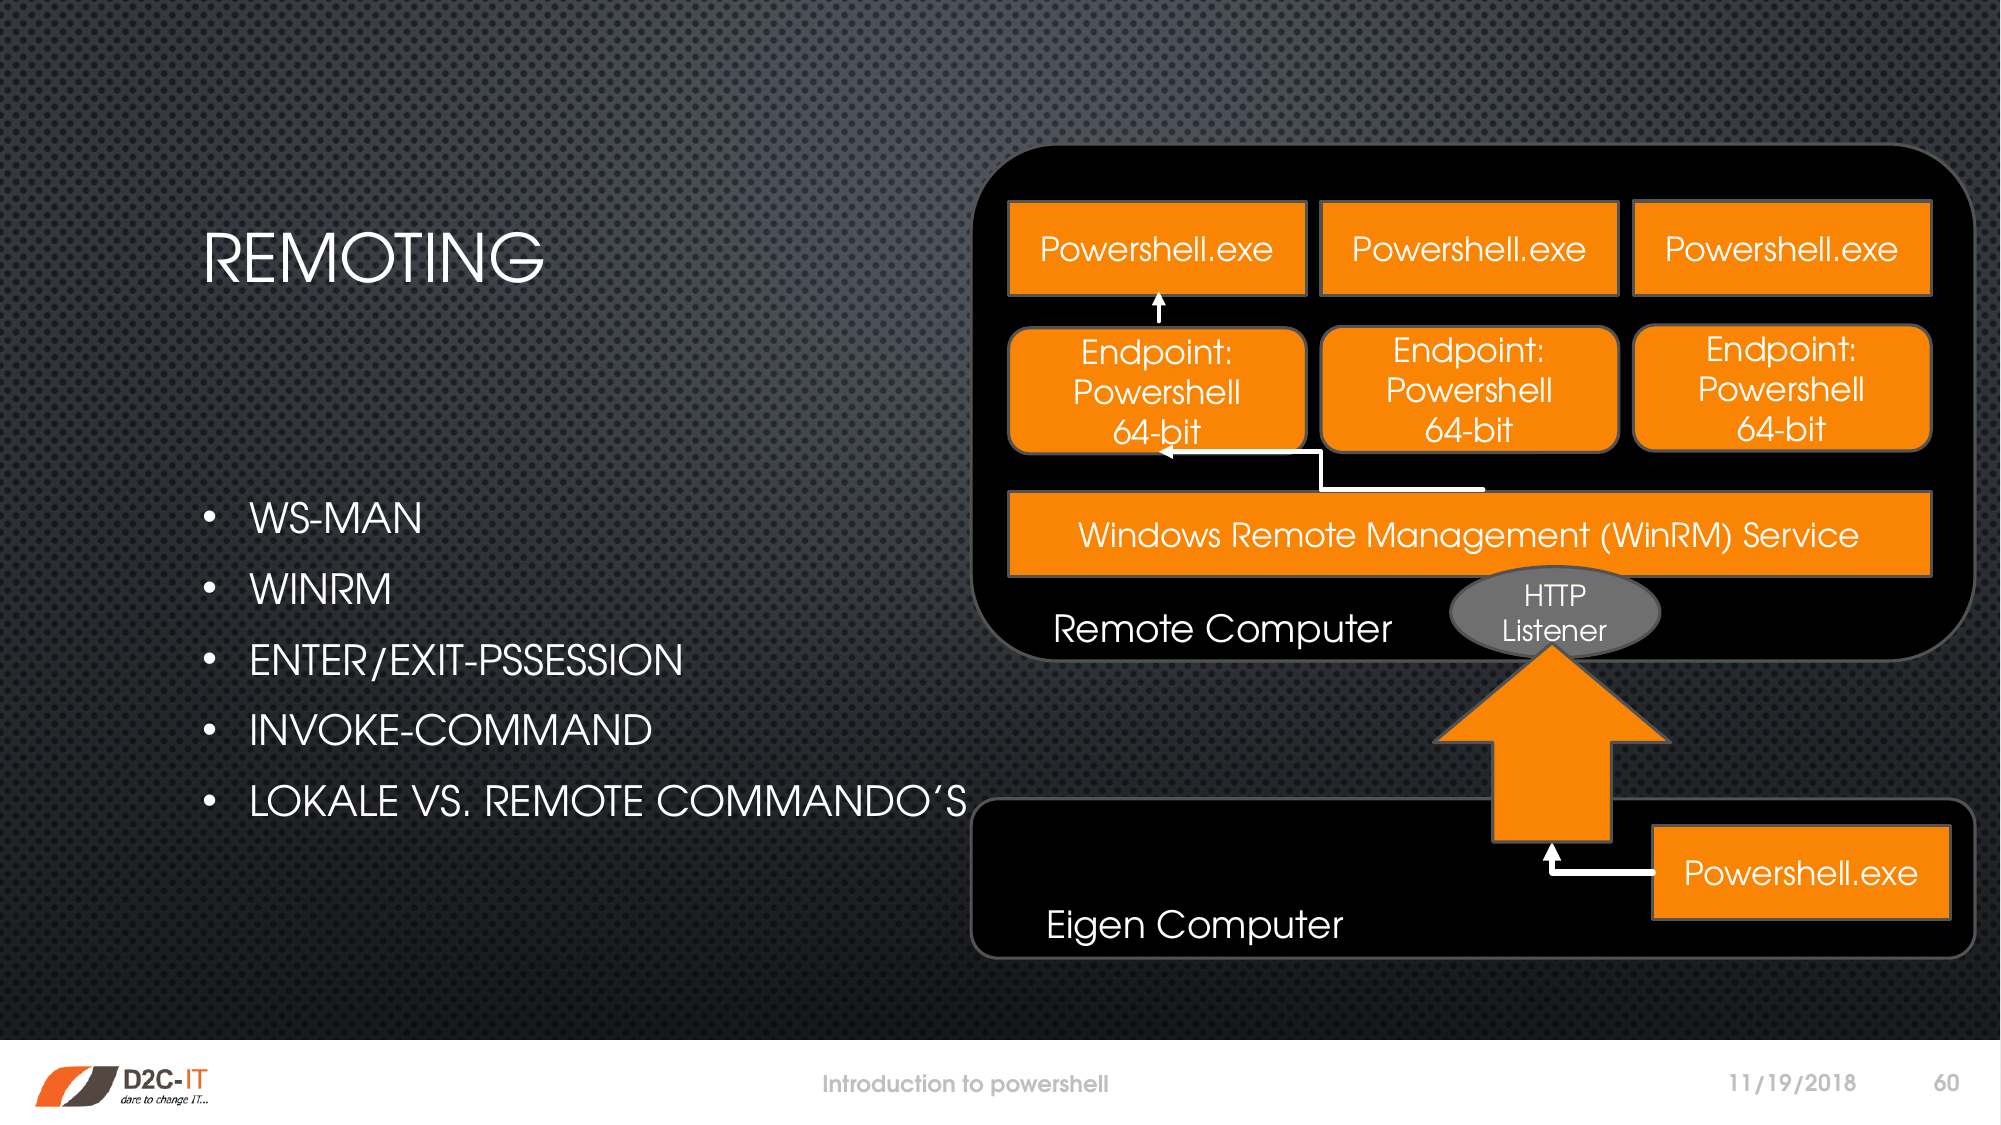

# Remoting

    Remote Computer
Powershell.exe
Powershell.exe
Powershell.exe
Endpoint:
Powershell
64-bit
Endpoint:
Powershell
64-bit
Endpoint:
Powershell
64-bit
WS-MAN
WinRM
Enter/Exit-PSSession
Invoke-Command
Lokale vs. Remote Commando’s

Windows Remote Management (WinRM) Service
HTTP Listener

     Eigen Computer
Powershell.exe
11/19/2018
60
Introduction to powershell